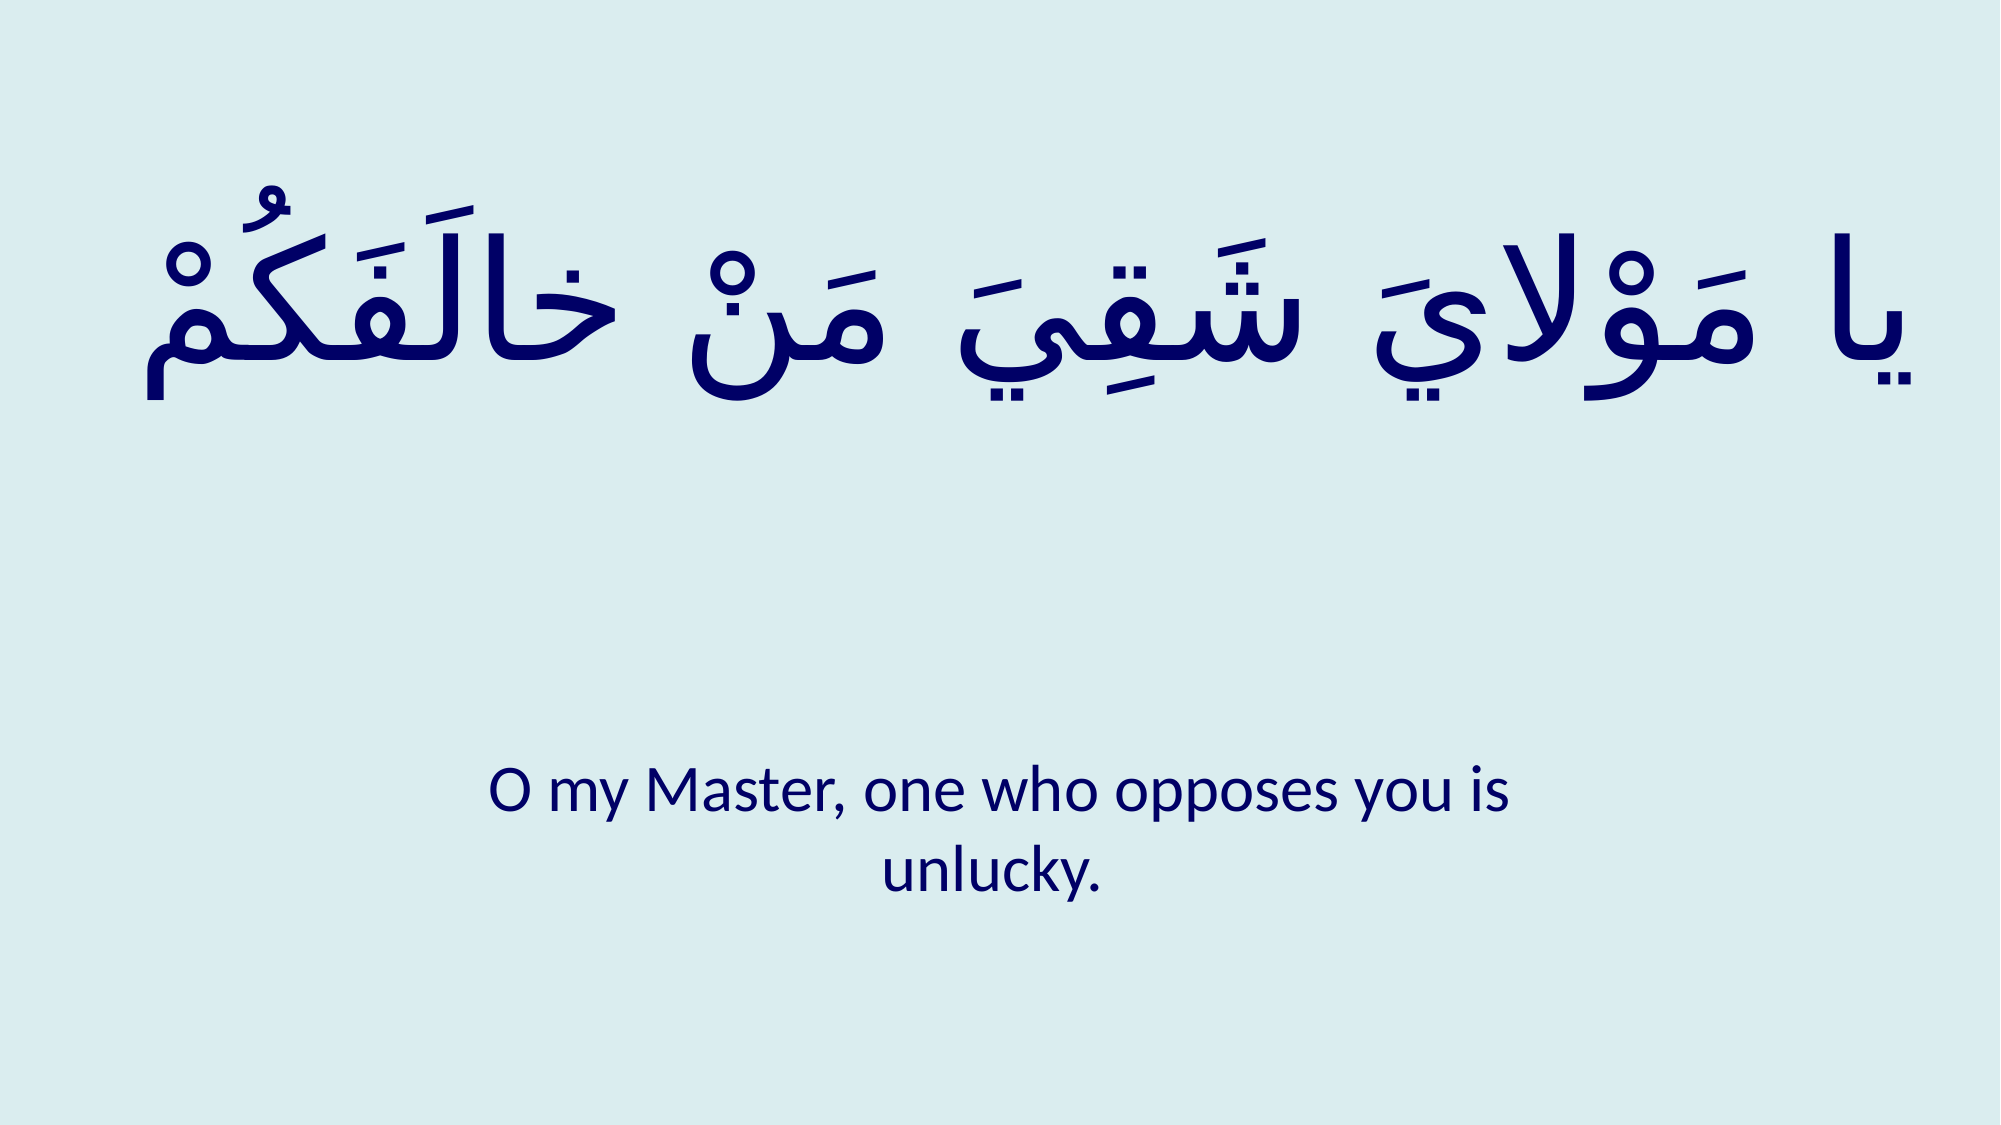

# يا مَوْلايَ شَقِيَ مَنْ خالَفَكُمْ
O my Master, one who opposes you is unlucky.